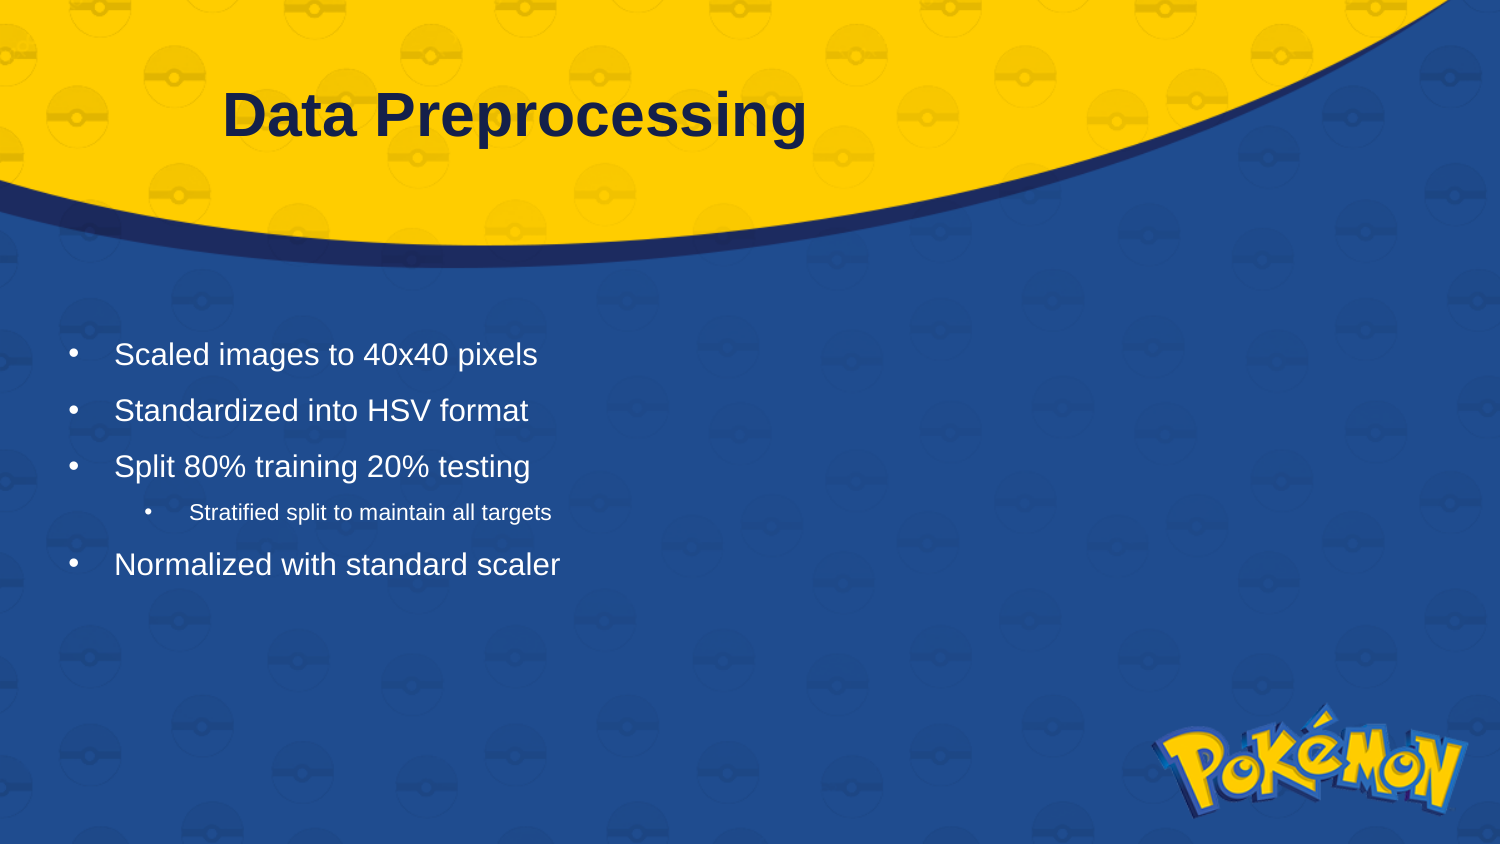

# Data Preprocessing

Scaled images to 40x40 pixels
Standardized into HSV format
Split 80% training 20% testing
Stratified split to maintain all targets
Normalized with standard scaler